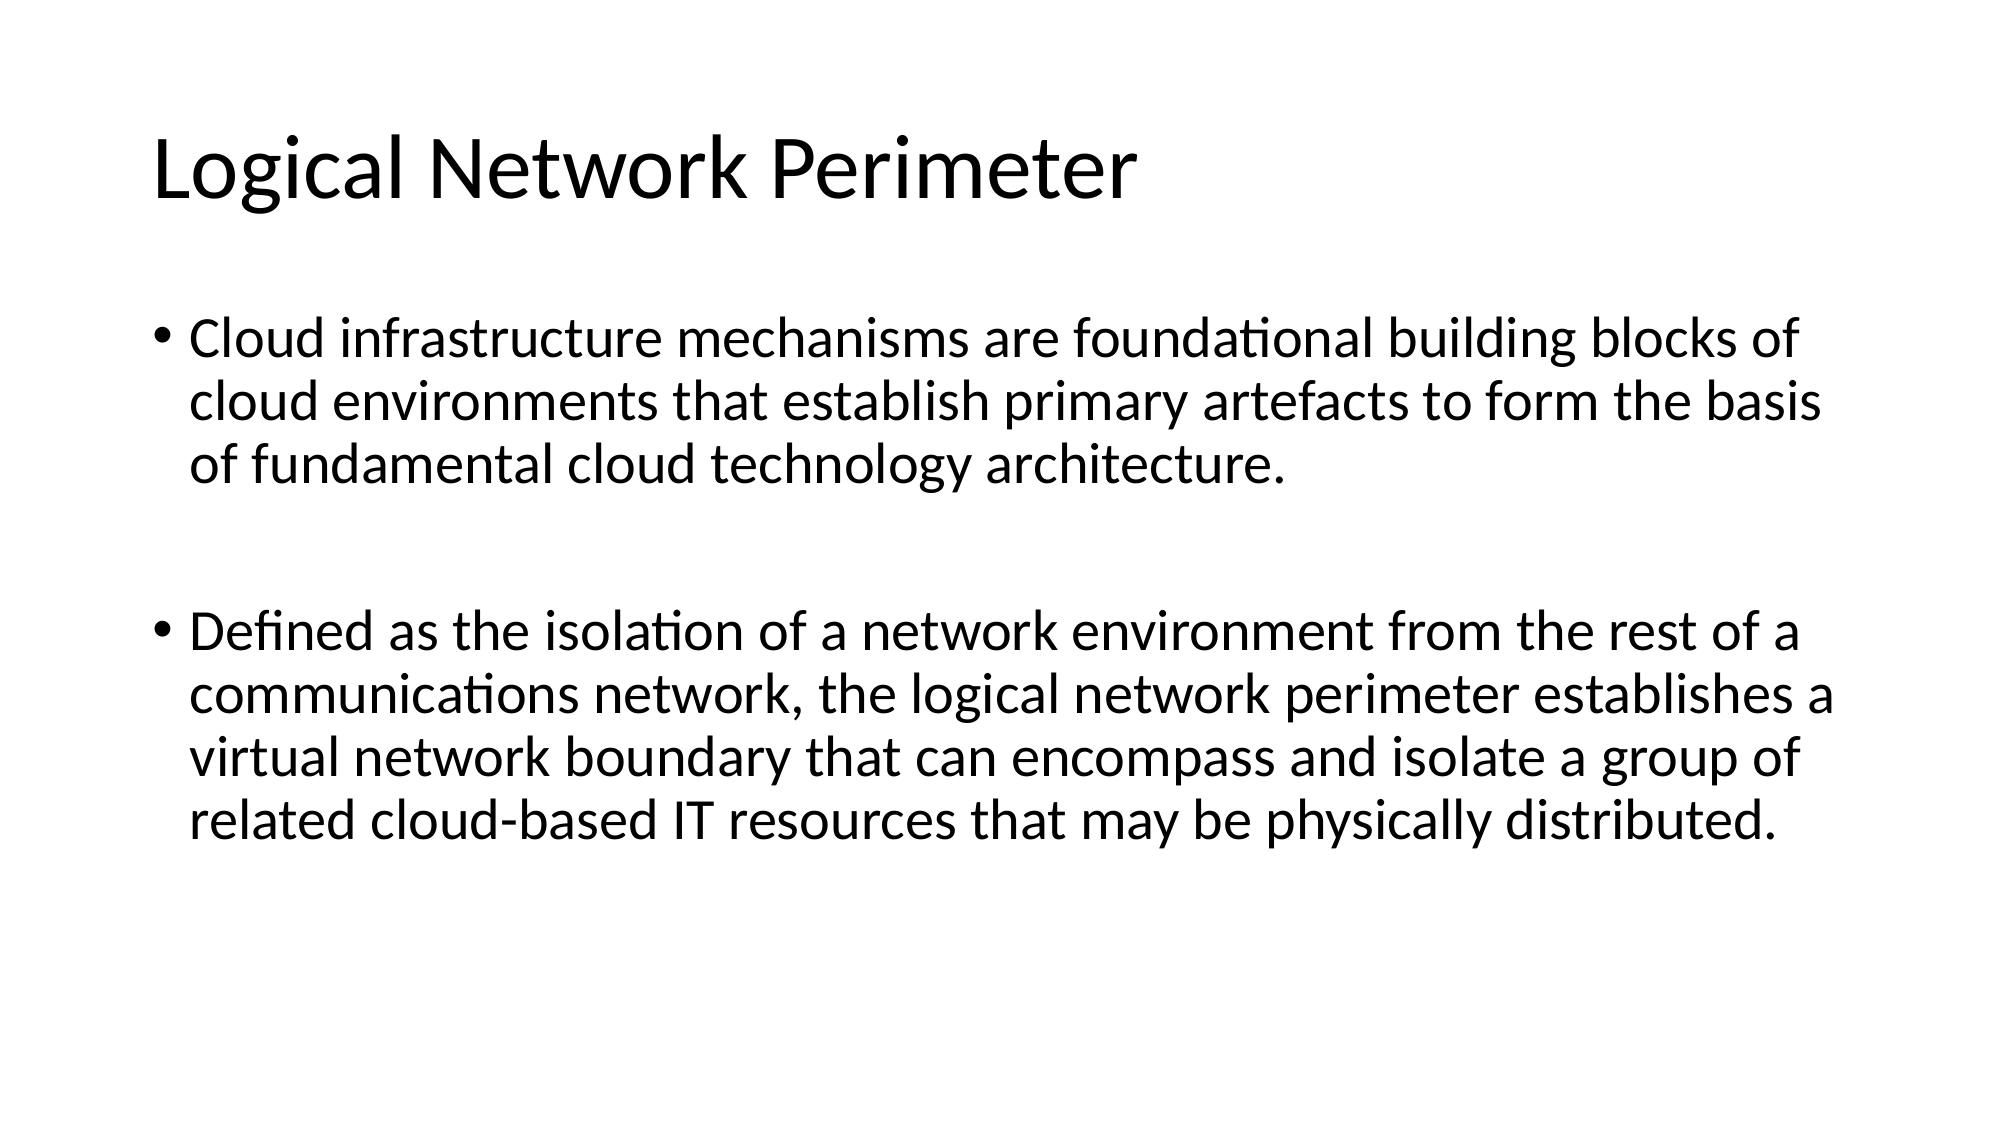

# Logical Network Perimeter
Cloud infrastructure mechanisms are foundational building blocks of cloud environments that establish primary artefacts to form the basis of fundamental cloud technology architecture.

Defined as the isolation of a network environment from the rest of a communications network, the logical network perimeter establishes a virtual network boundary that can encompass and isolate a group of related cloud-based IT resources that may be physically distributed.